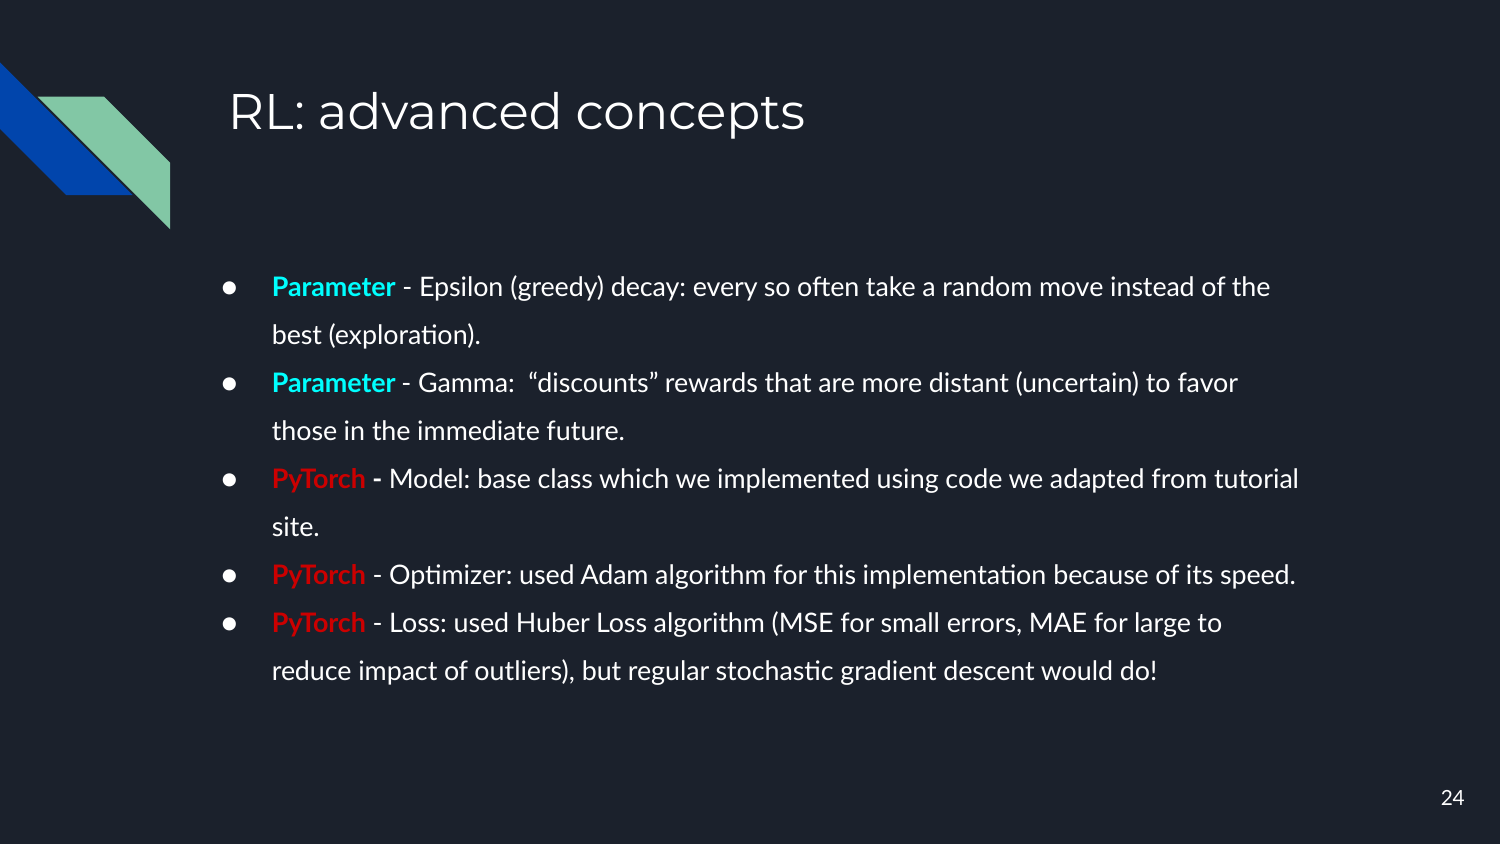

# RL: advanced concepts
Parameter - Epsilon (greedy) decay: every so often take a random move instead of the best (exploration).
Parameter - Gamma:  “discounts” rewards that are more distant (uncertain) to favor those in the immediate future.
PyTorch - Model: base class which we implemented using code we adapted from tutorial site.
PyTorch - Optimizer: used Adam algorithm for this implementation because of its speed.
PyTorch - Loss: used Huber Loss algorithm (MSE for small errors, MAE for large to reduce impact of outliers), but regular stochastic gradient descent would do!
24